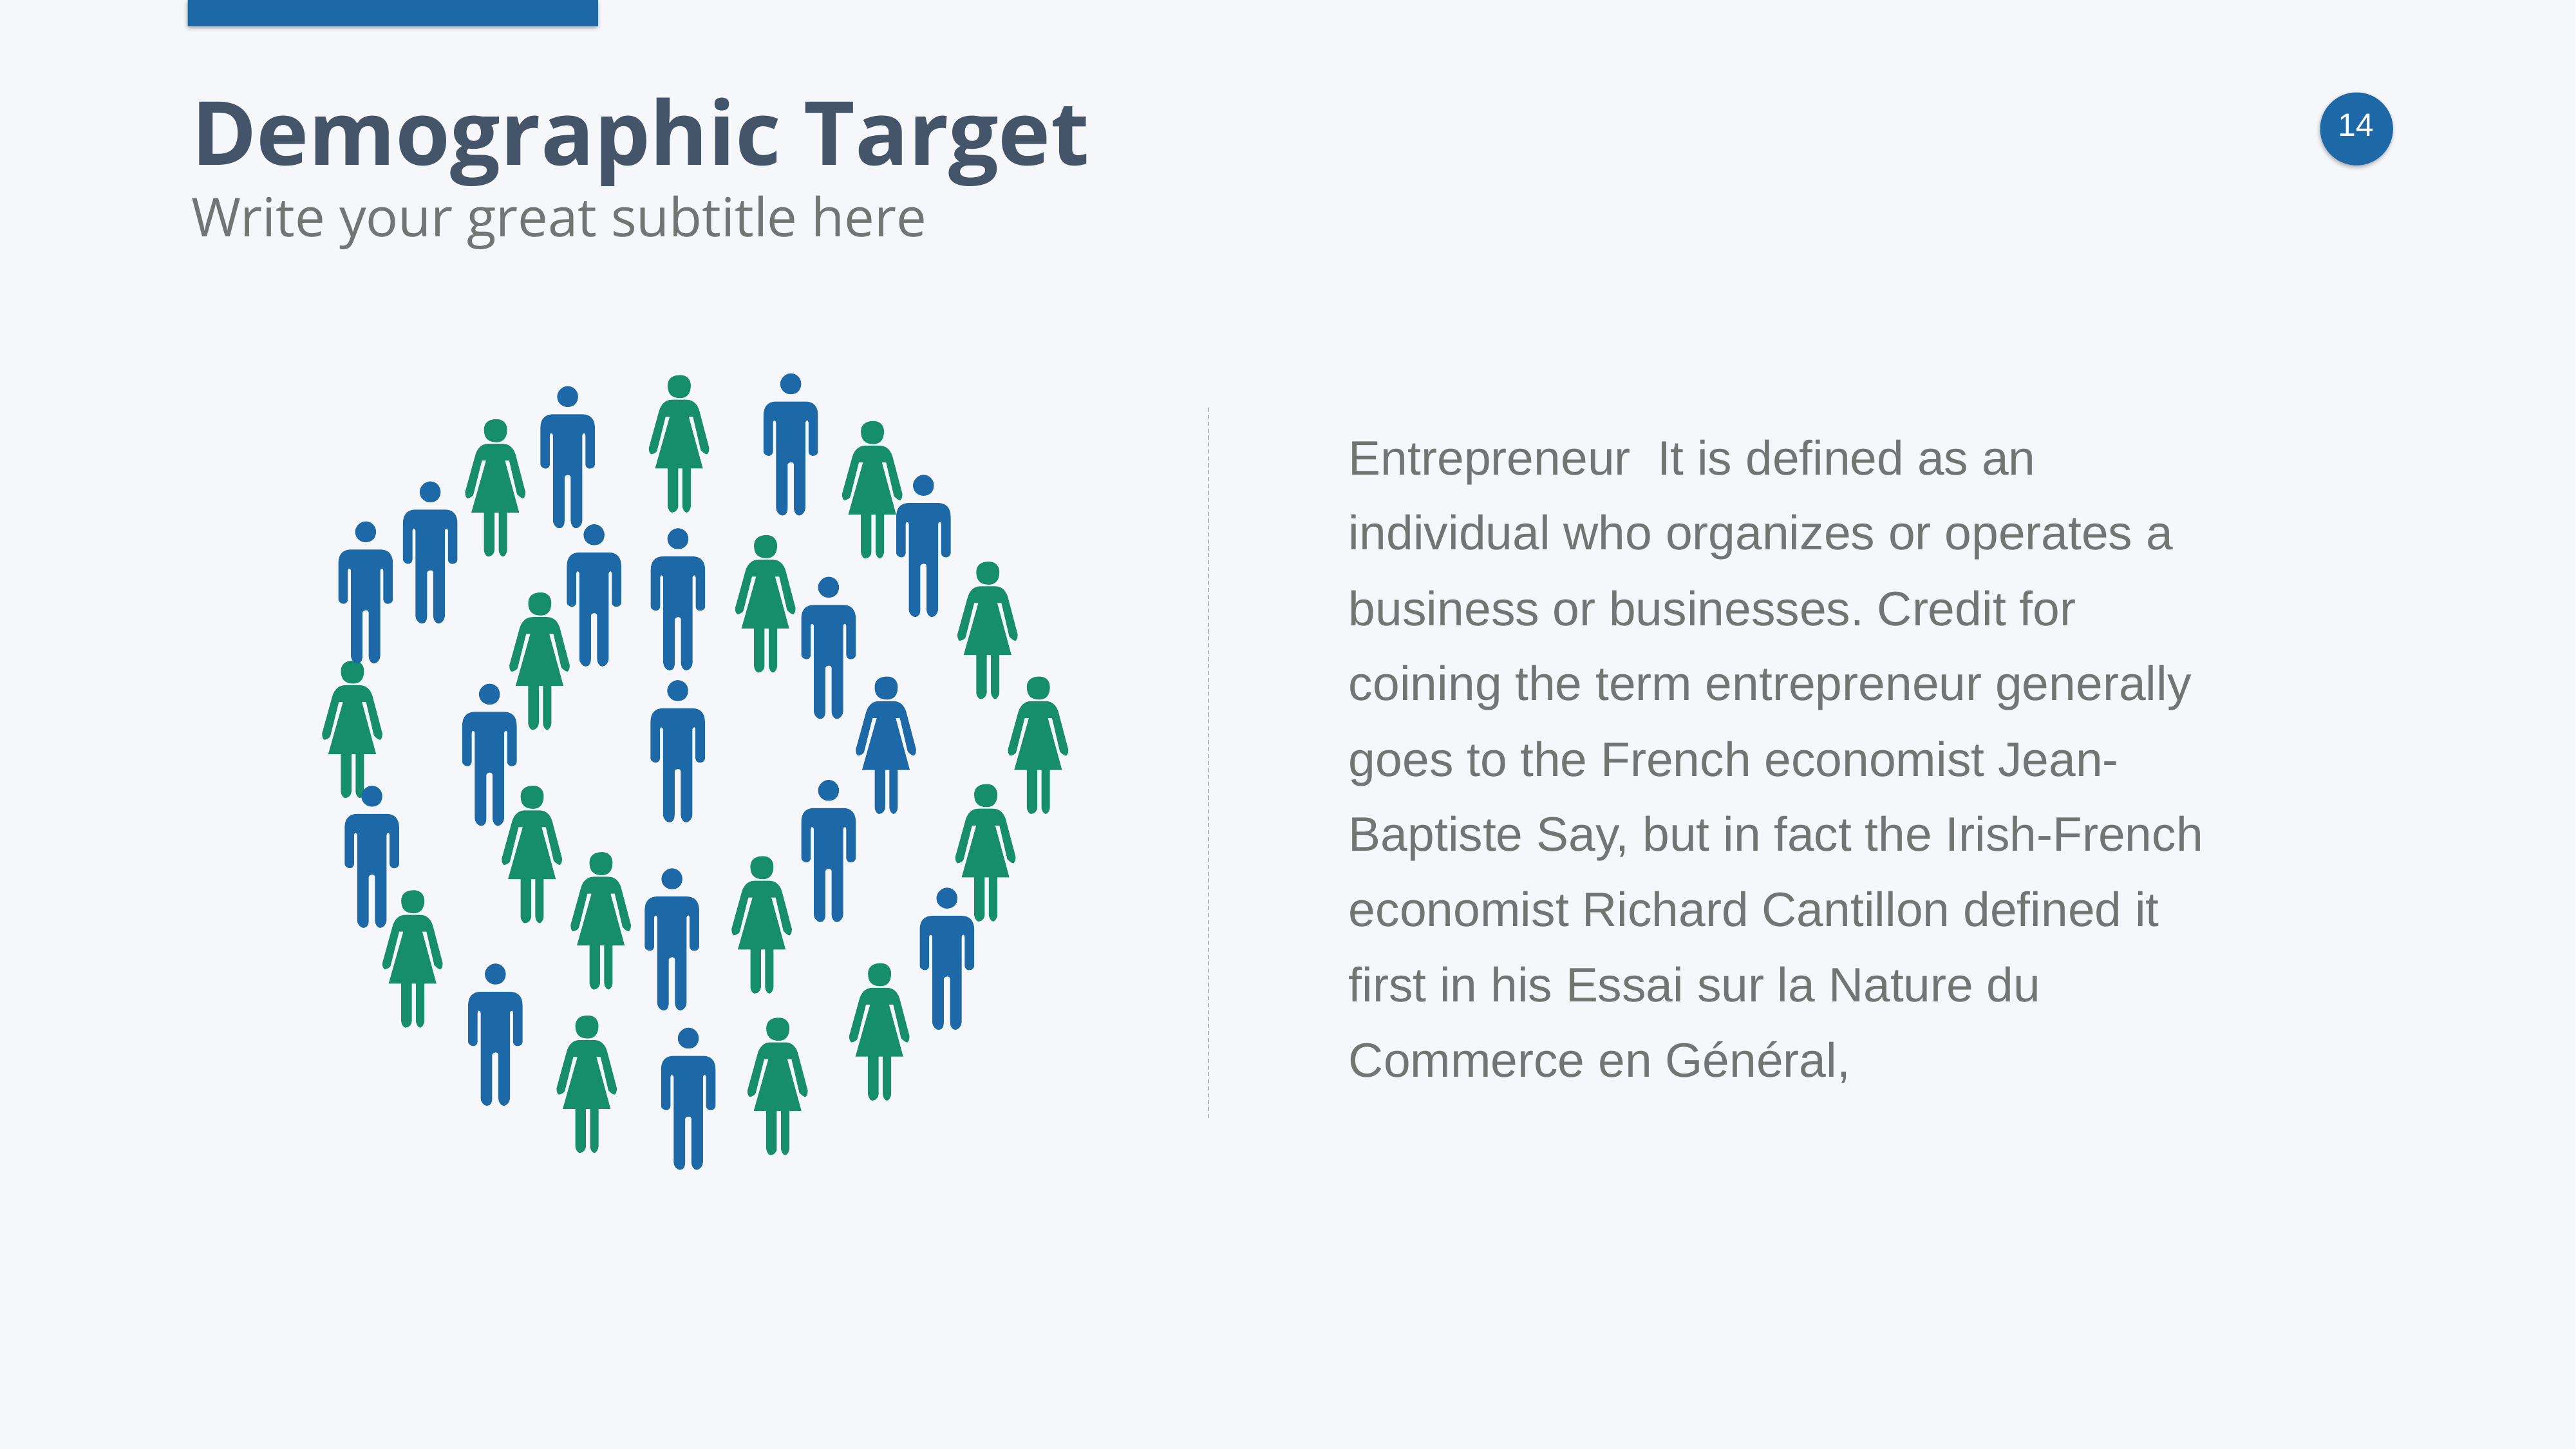

Demographic Target
Write your great subtitle here

Entrepreneur  It is defined as an individual who organizes or operates a business or businesses. Credit for coining the term entrepreneur generally goes to the French economist Jean-Baptiste Say, but in fact the Irish-French economist Richard Cantillon defined it first in his Essai sur la Nature du Commerce en Général,